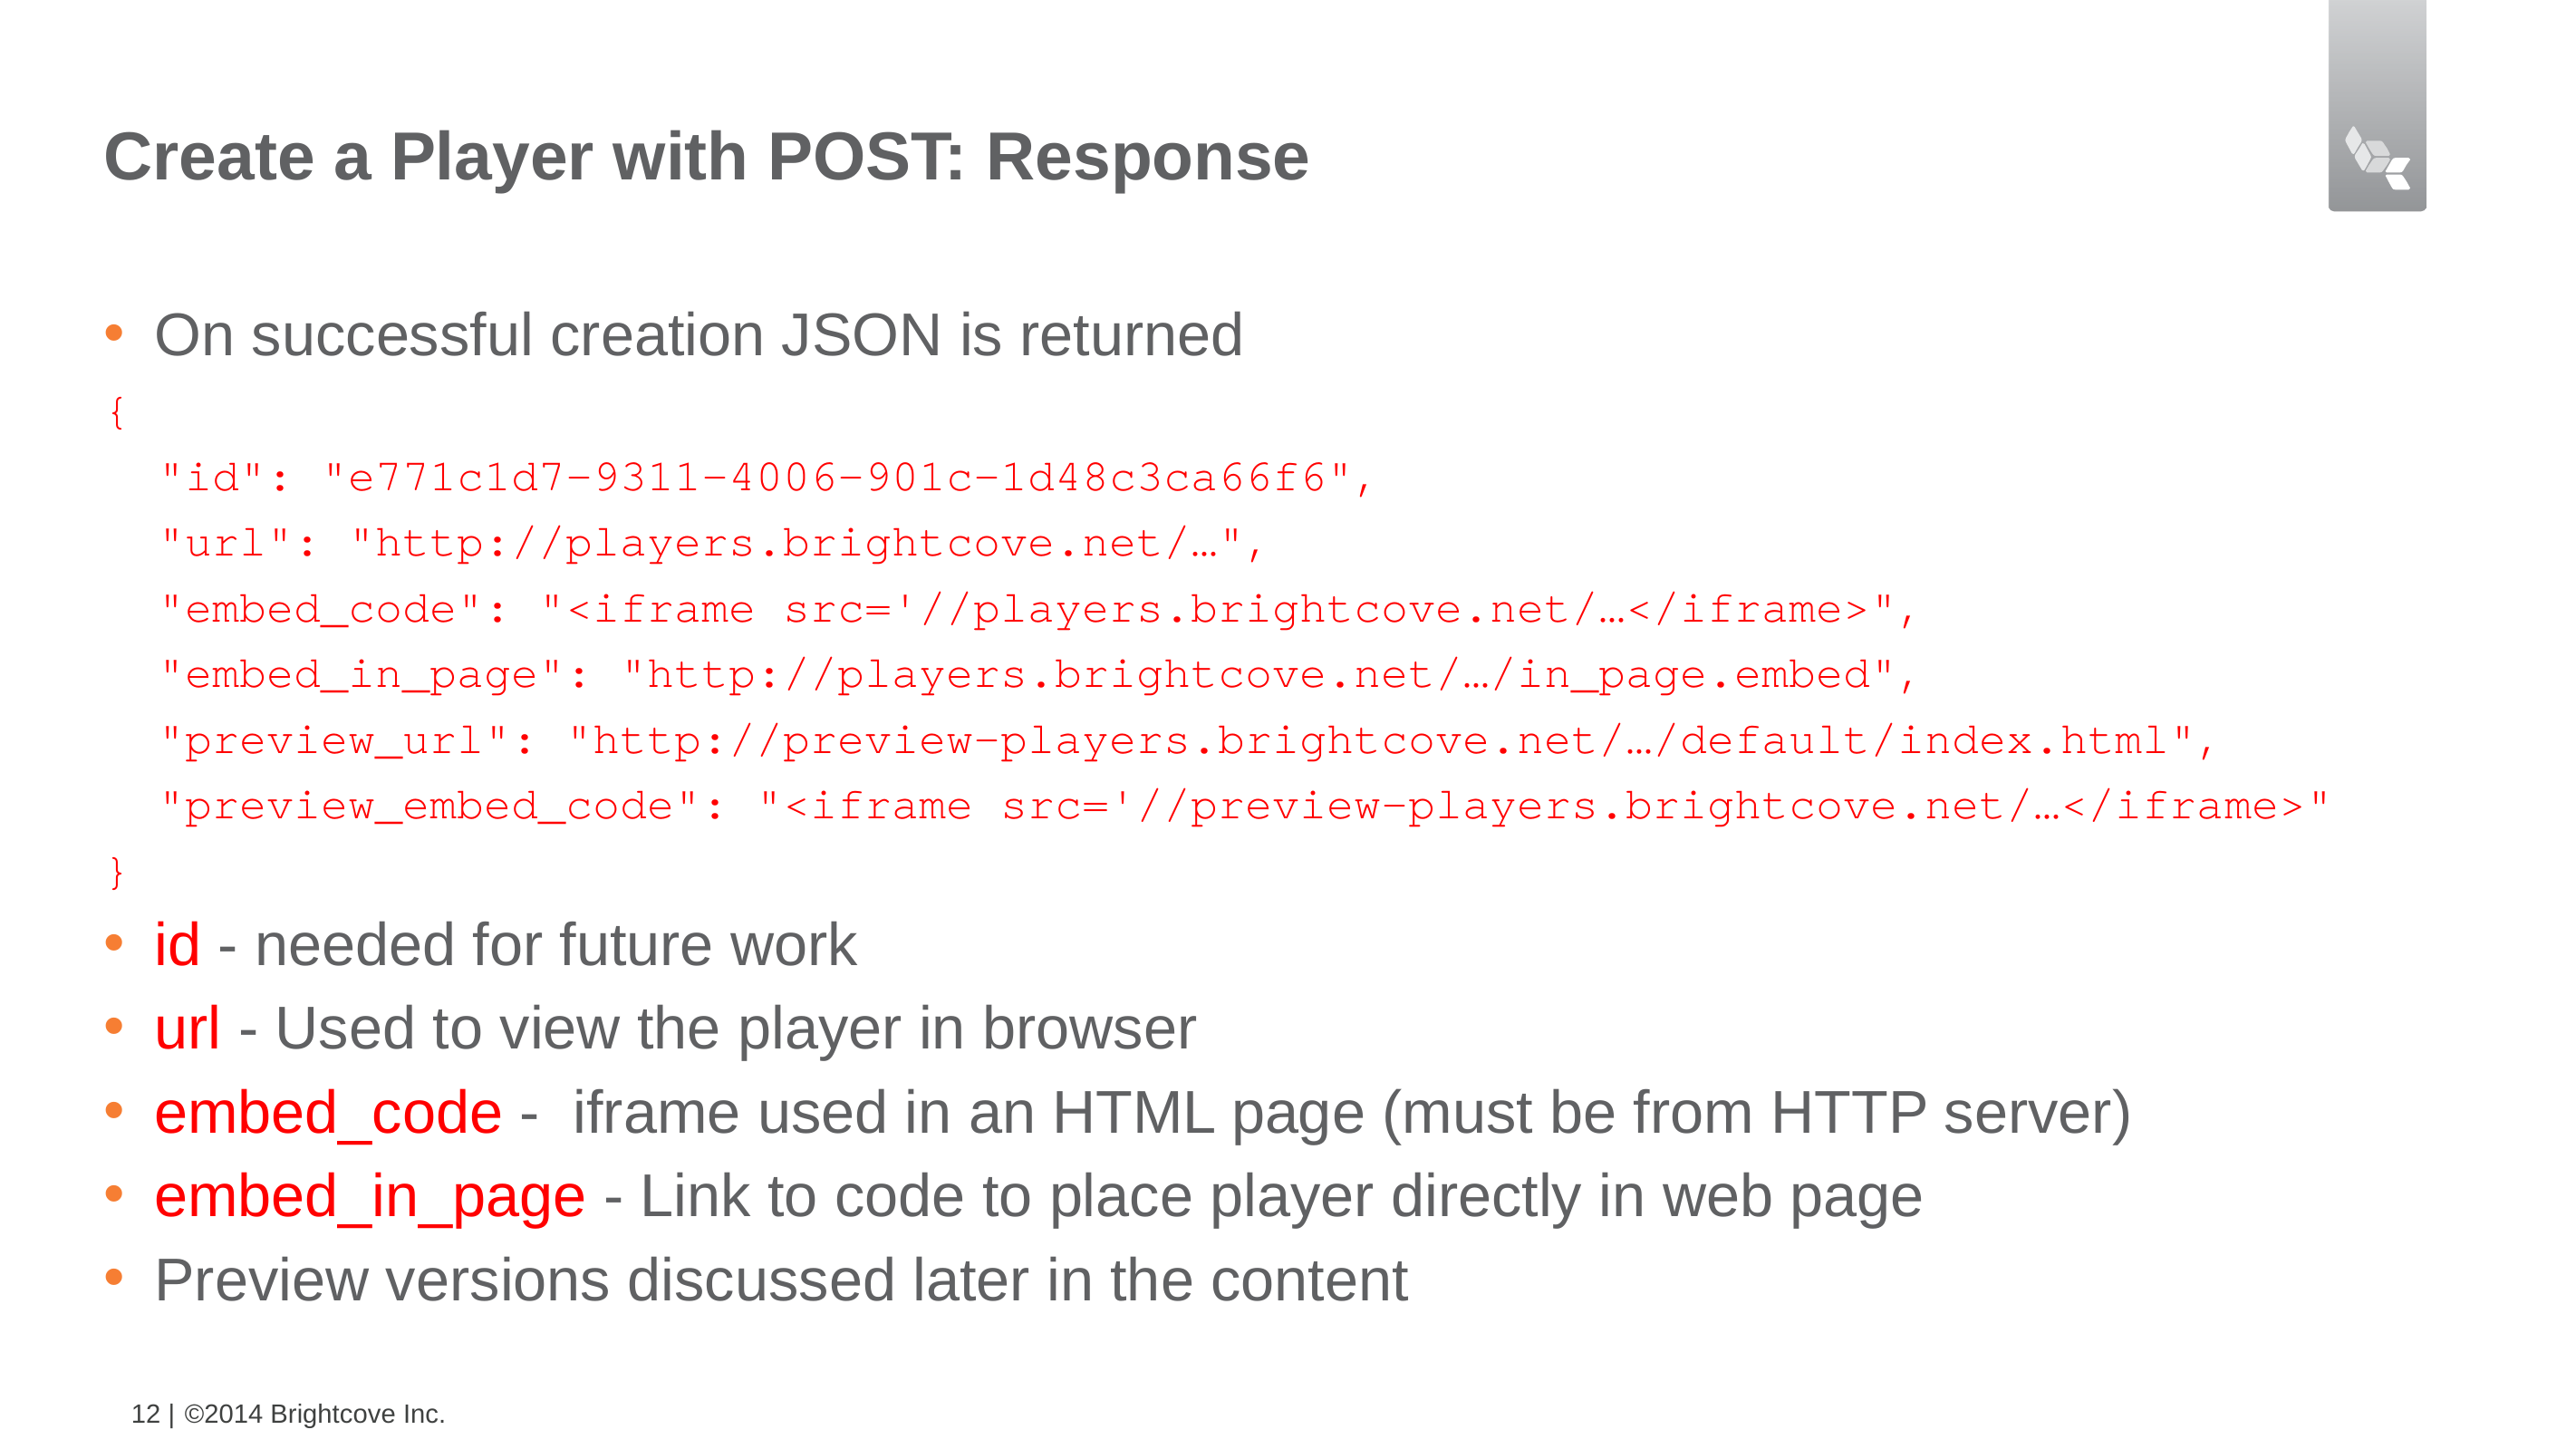

# Create a Player with POST: Response
On successful creation JSON is returned
{
  "id": "e771c1d7-9311-4006-901c-1d48c3ca66f6",
  "url": "http://players.brightcove.net/…",
  "embed_code": "<iframe src='//players.brightcove.net/…</iframe>",
  "embed_in_page": "http://players.brightcove.net/…/in_page.embed",
  "preview_url": "http://preview-players.brightcove.net/…/default/index.html",
  "preview_embed_code": "<iframe src='//preview-players.brightcove.net/…</iframe>"
}
id - needed for future work
url - Used to view the player in browser
embed_code -  iframe used in an HTML page (must be from HTTP server)
embed_in_page - Link to code to place player directly in web page
Preview versions discussed later in the content
12 |
©2014 Brightcove Inc.